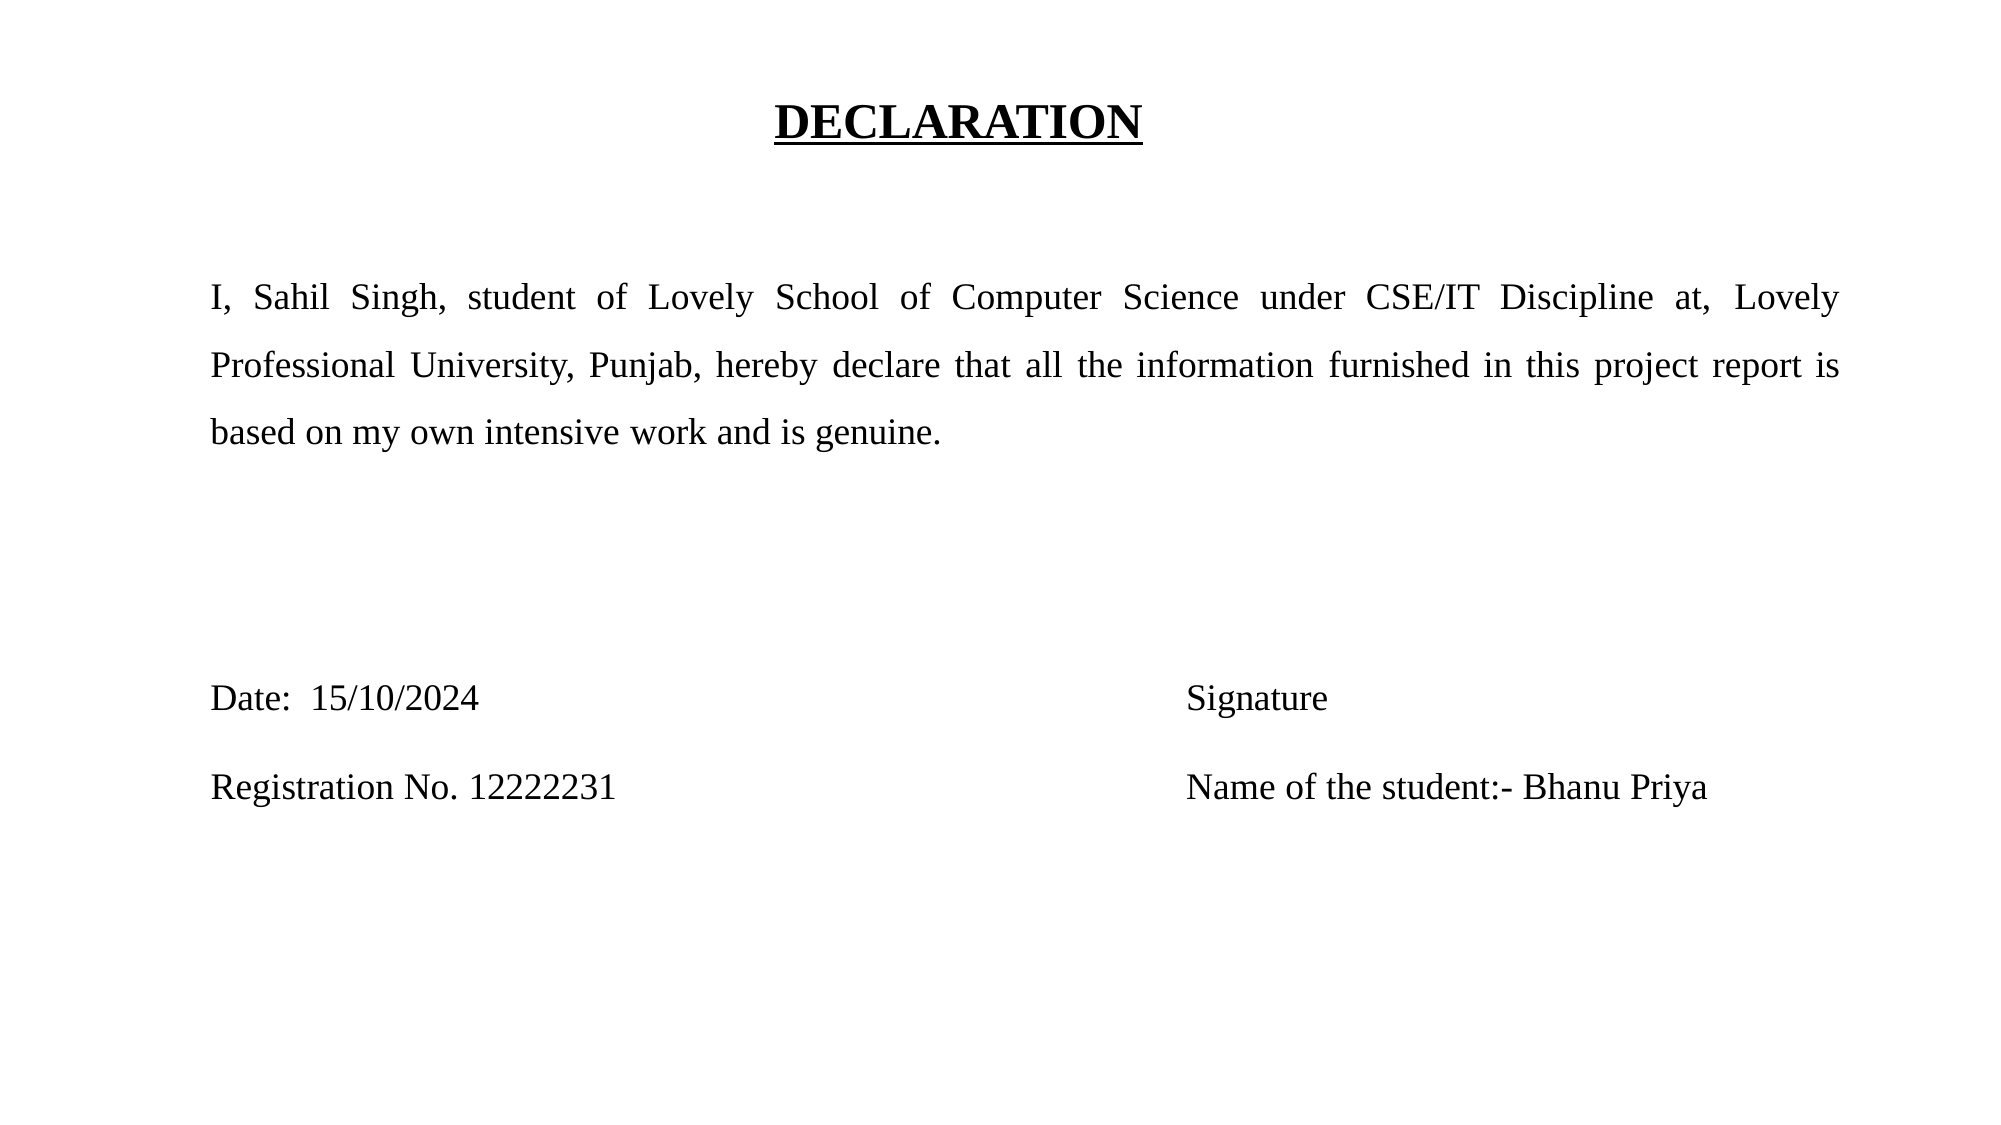

# DECLARATION
I, Sahil Singh, student of Lovely School of Computer Science under CSE/IT Discipline at,  Lovely Professional University, Punjab, hereby declare that all the information furnished in this project report is based on my own intensive work and is genuine.
Date: 15/10/2024
Signature
Registration No. 12222231
Name of the student:- Bhanu Priya